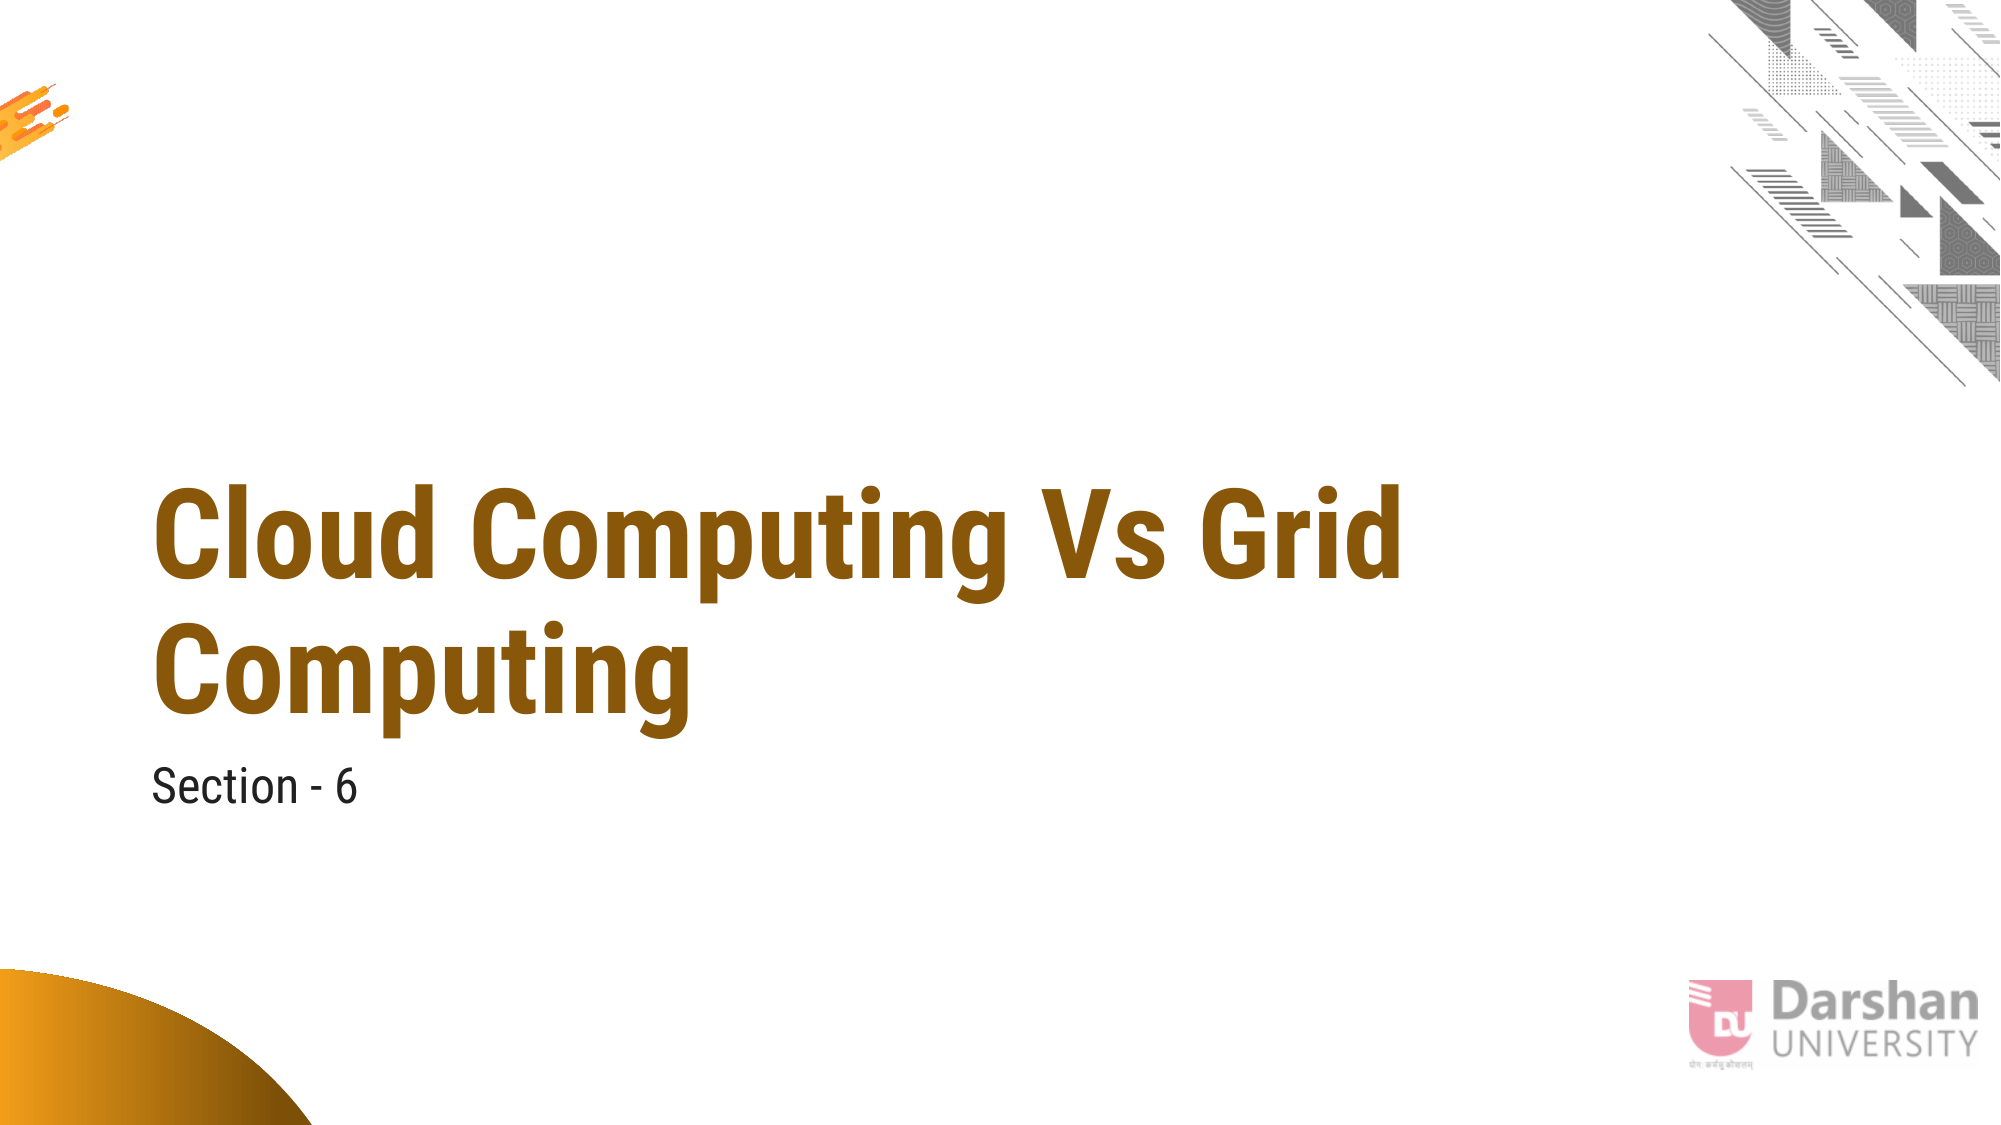

# Cloud Computing Vs Grid Computing
Section - 6